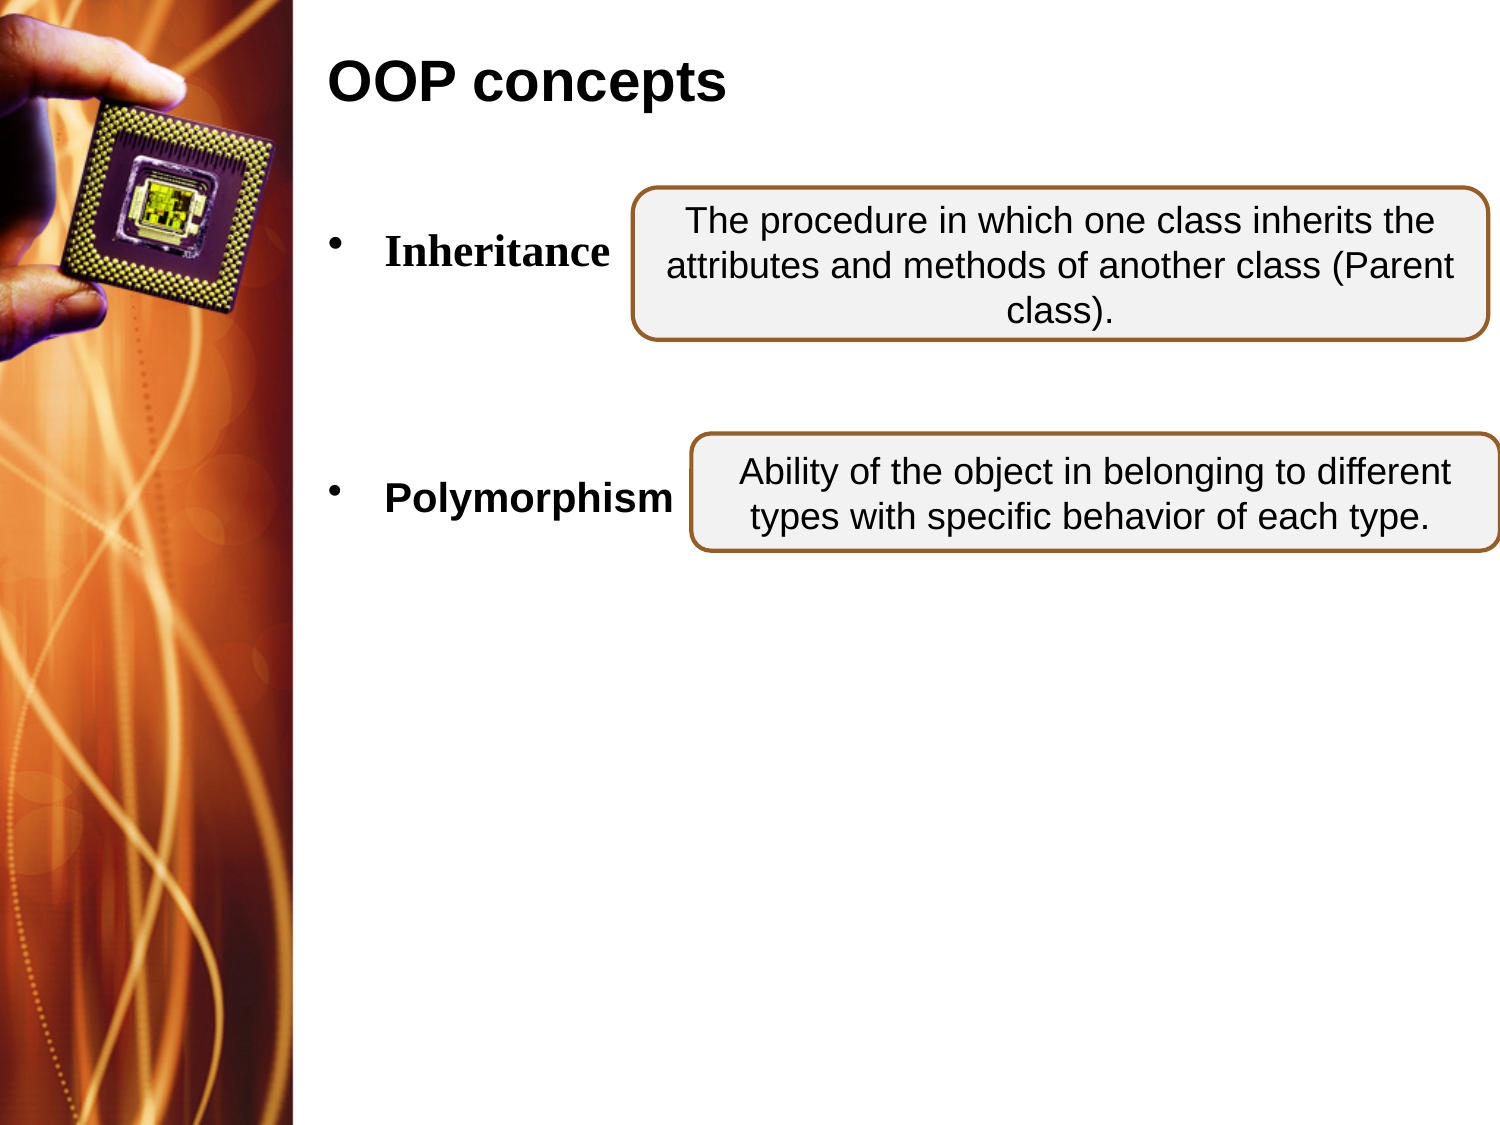

# OOP concepts

Inheritance

Polymorphism

The procedure in which one class inherits the attributes and methods of another class (Parent class).
Ability of the object in belonging to different types with specific behavior of each type.